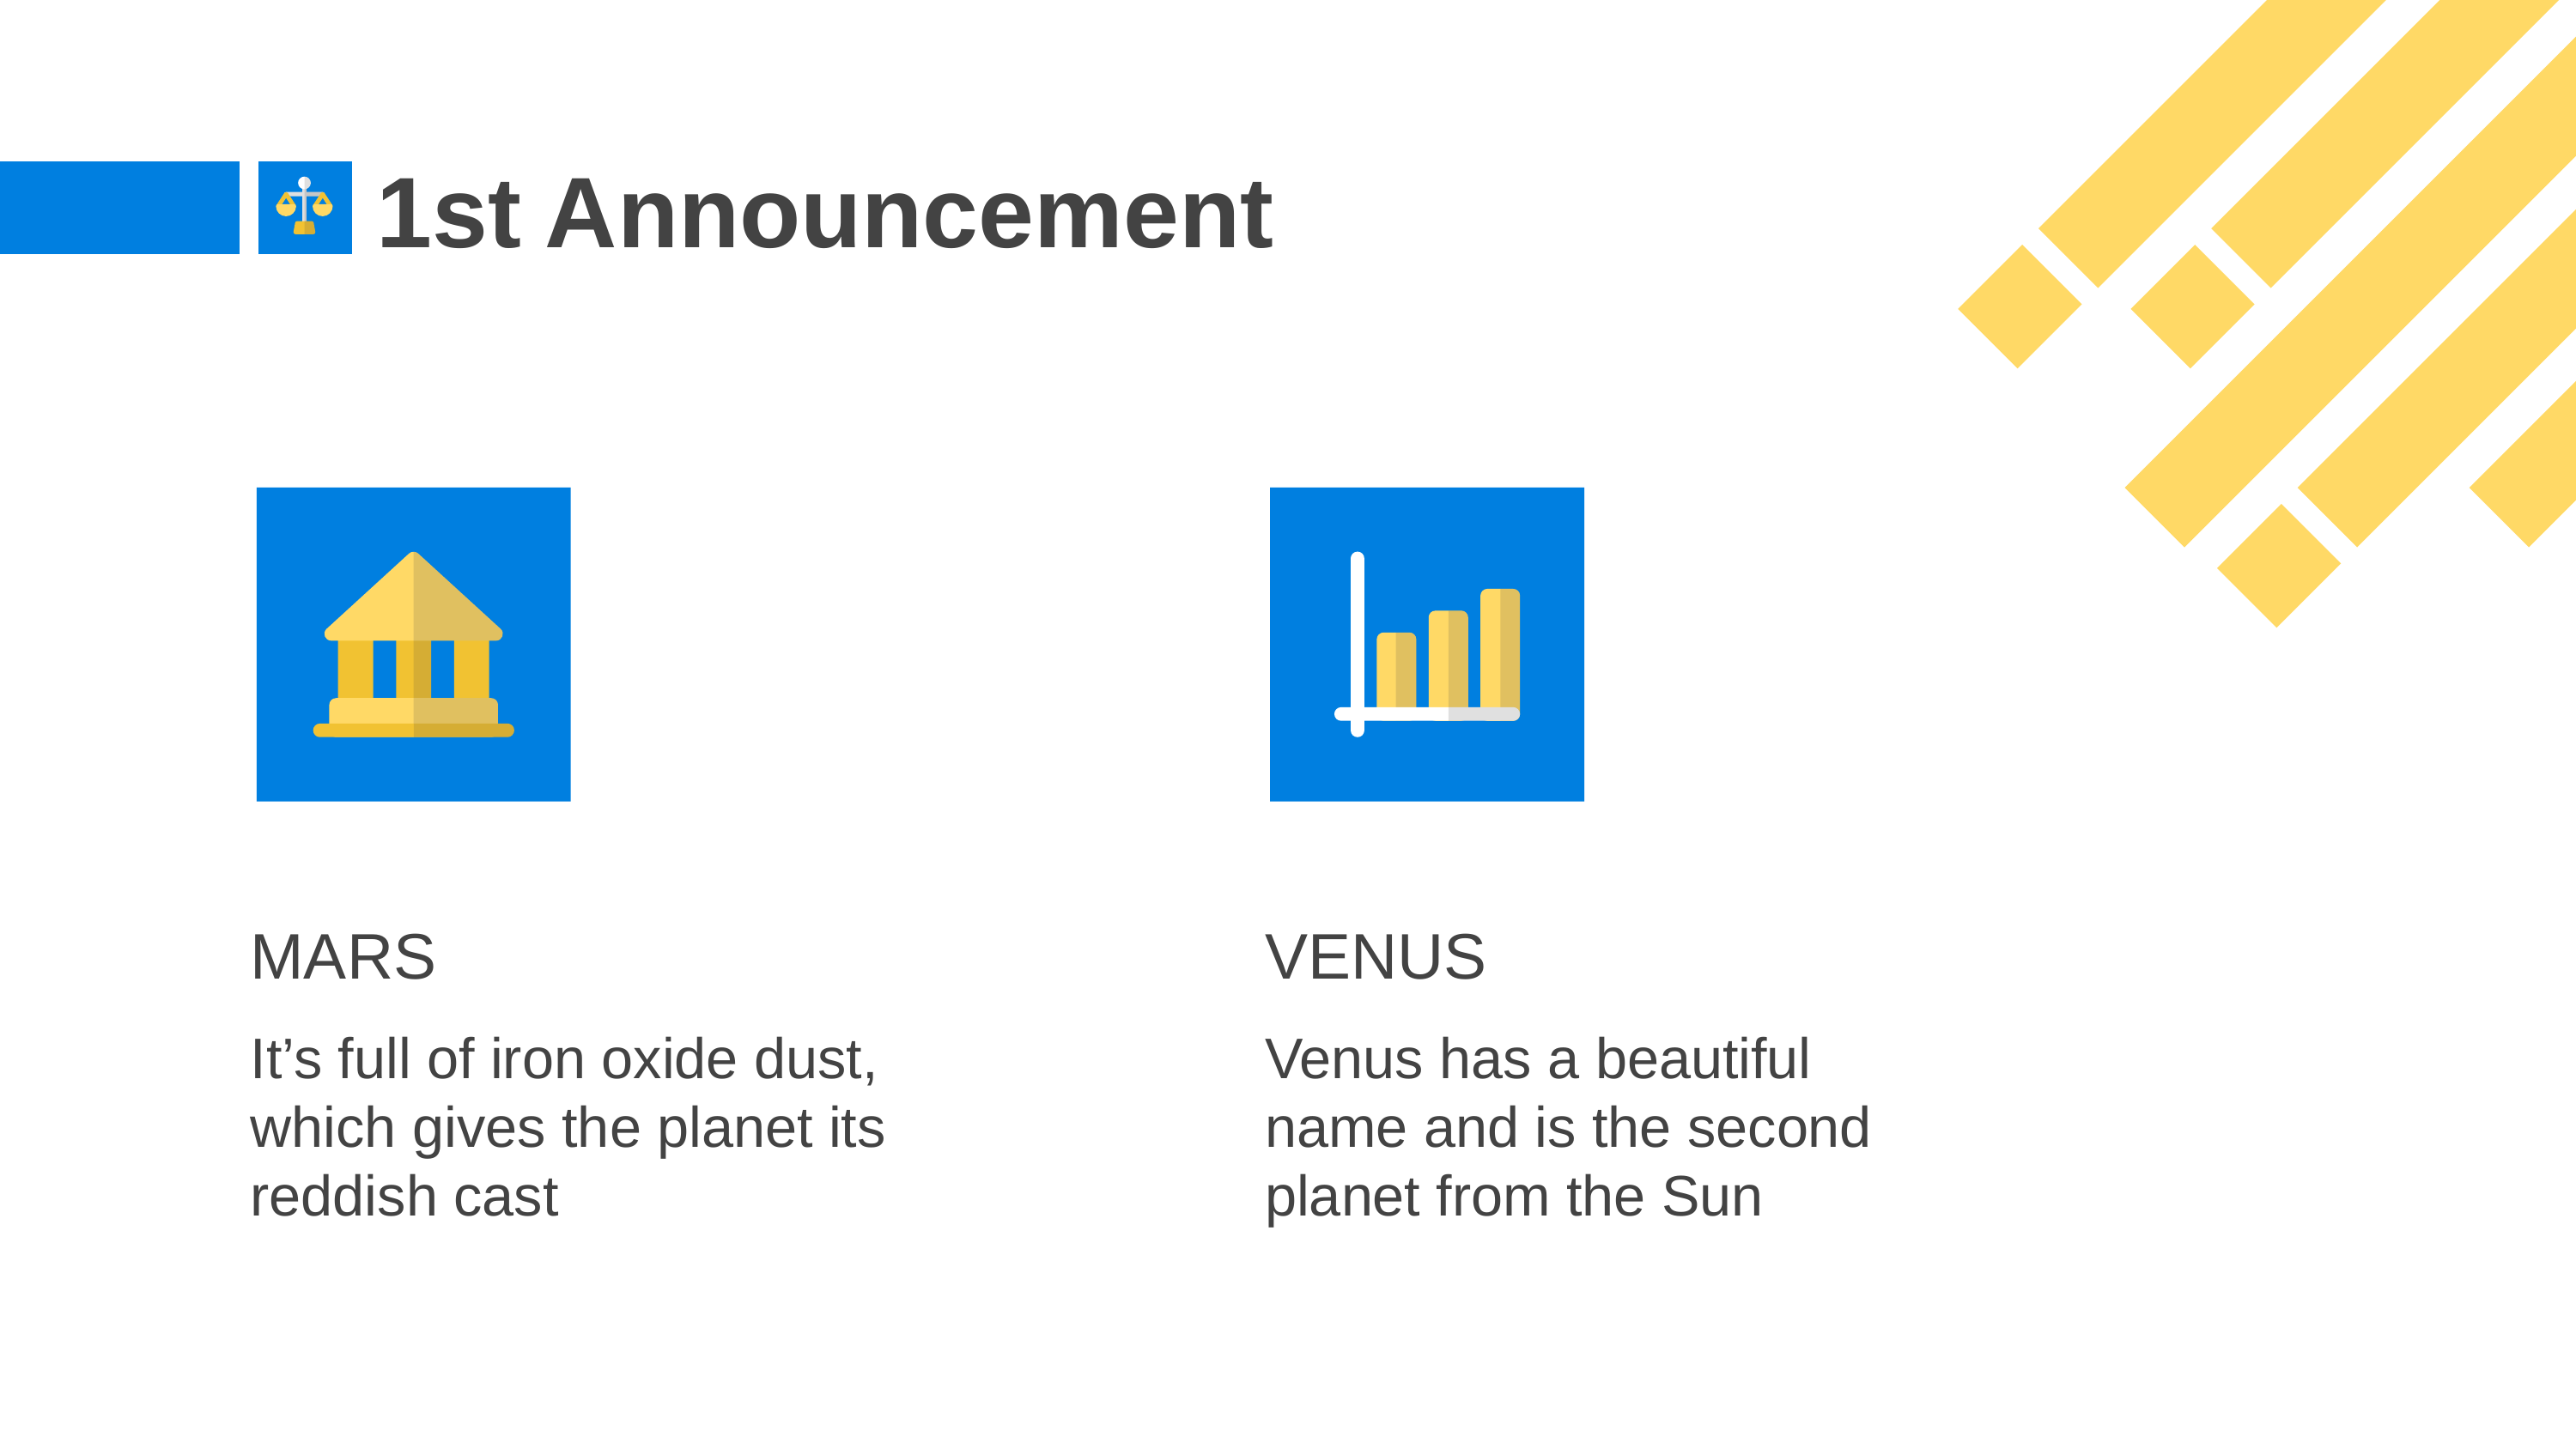

# 1st Announcement

MARS
VENUS
It’s full of iron oxide dust, which gives the planet its reddish cast
Venus has a beautiful name and is the second planet from the Sun